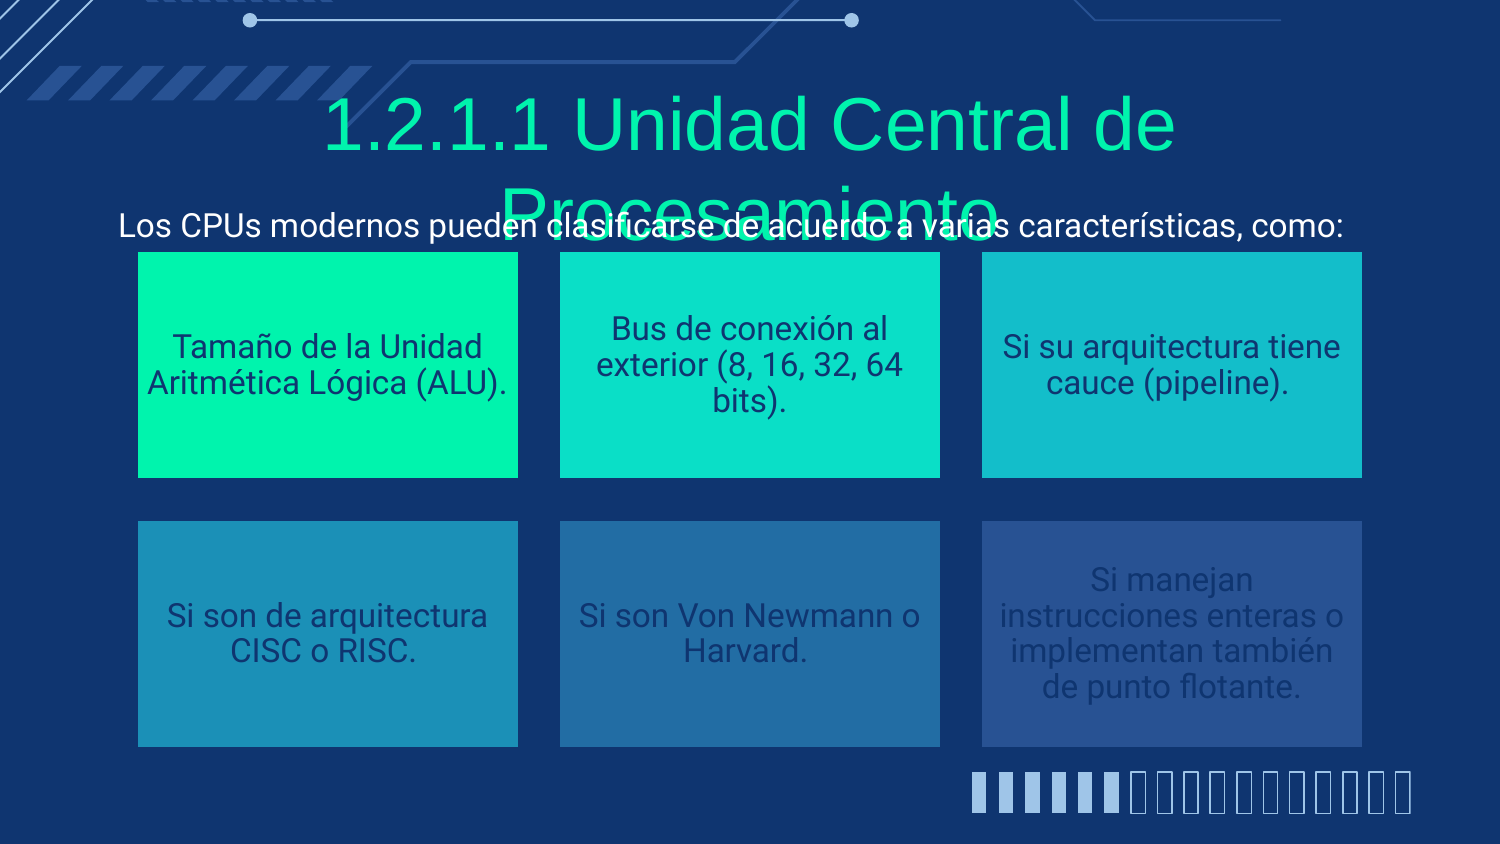

# 1.2.1.1 Unidad Central de Procesamiento
Los CPUs modernos pueden clasificarse de acuerdo a varias características, como:

Tamaño de la Unidad Aritmética Lógica (ALU).
Bus de conexión al exterior (8, 16, 32, 64 bits).
Si su arquitectura tiene cauce (pipeline).
Si son de arquitectura CISC o RISC.
Si son Von Newmann o Harvard.
Si manejan instrucciones enteras o implementan también de punto flotante.